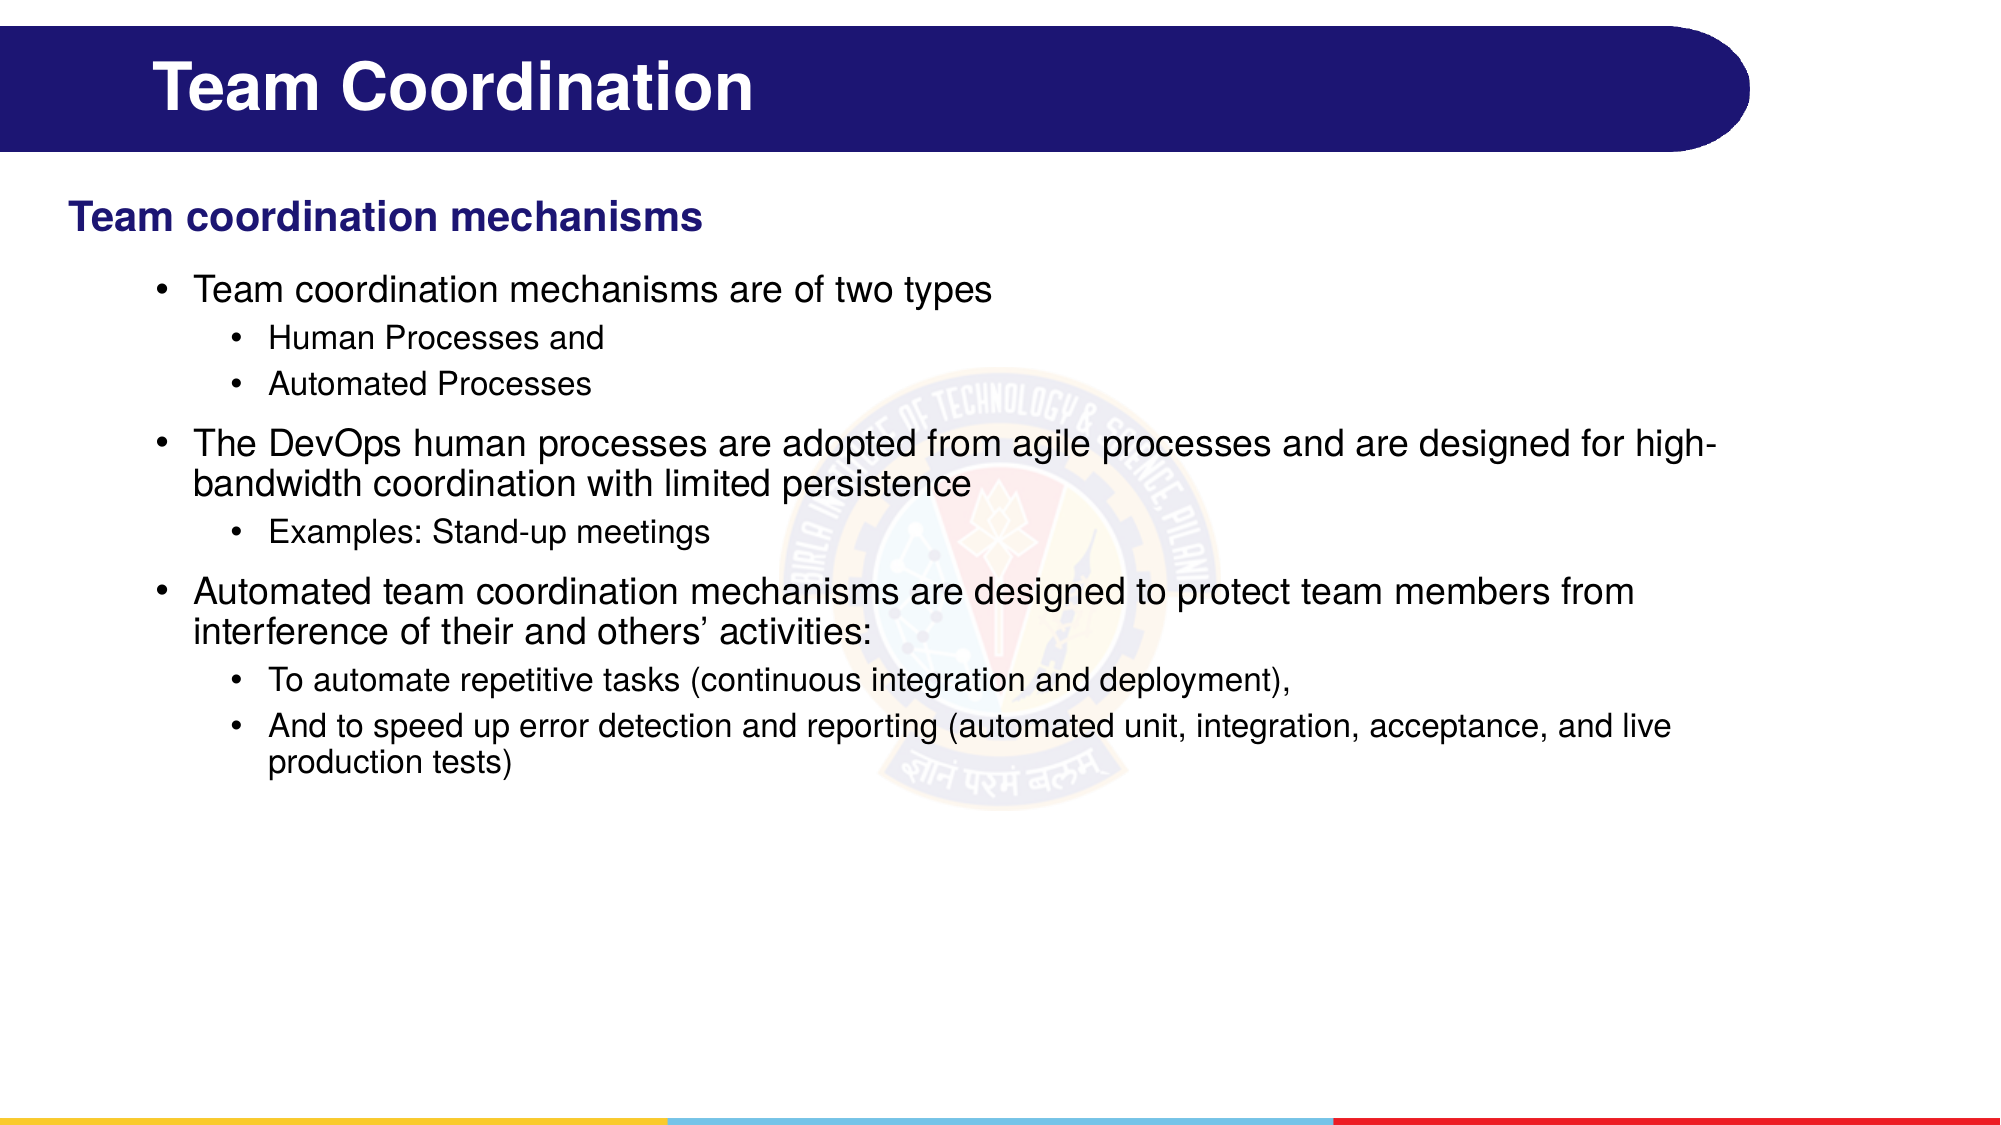

# Team Coordination
Team coordination mechanisms
Team coordination mechanisms are of two types
Human Processes and
Automated Processes
The DevOps human processes are adopted from agile processes and are designed for high-bandwidth coordination with limited persistence
Examples: Stand-up meetings
Automated team coordination mechanisms are designed to protect team members from interference of their and others’ activities:
To automate repetitive tasks (continuous integration and deployment),
And to speed up error detection and reporting (automated unit, integration, acceptance, and live production tests)